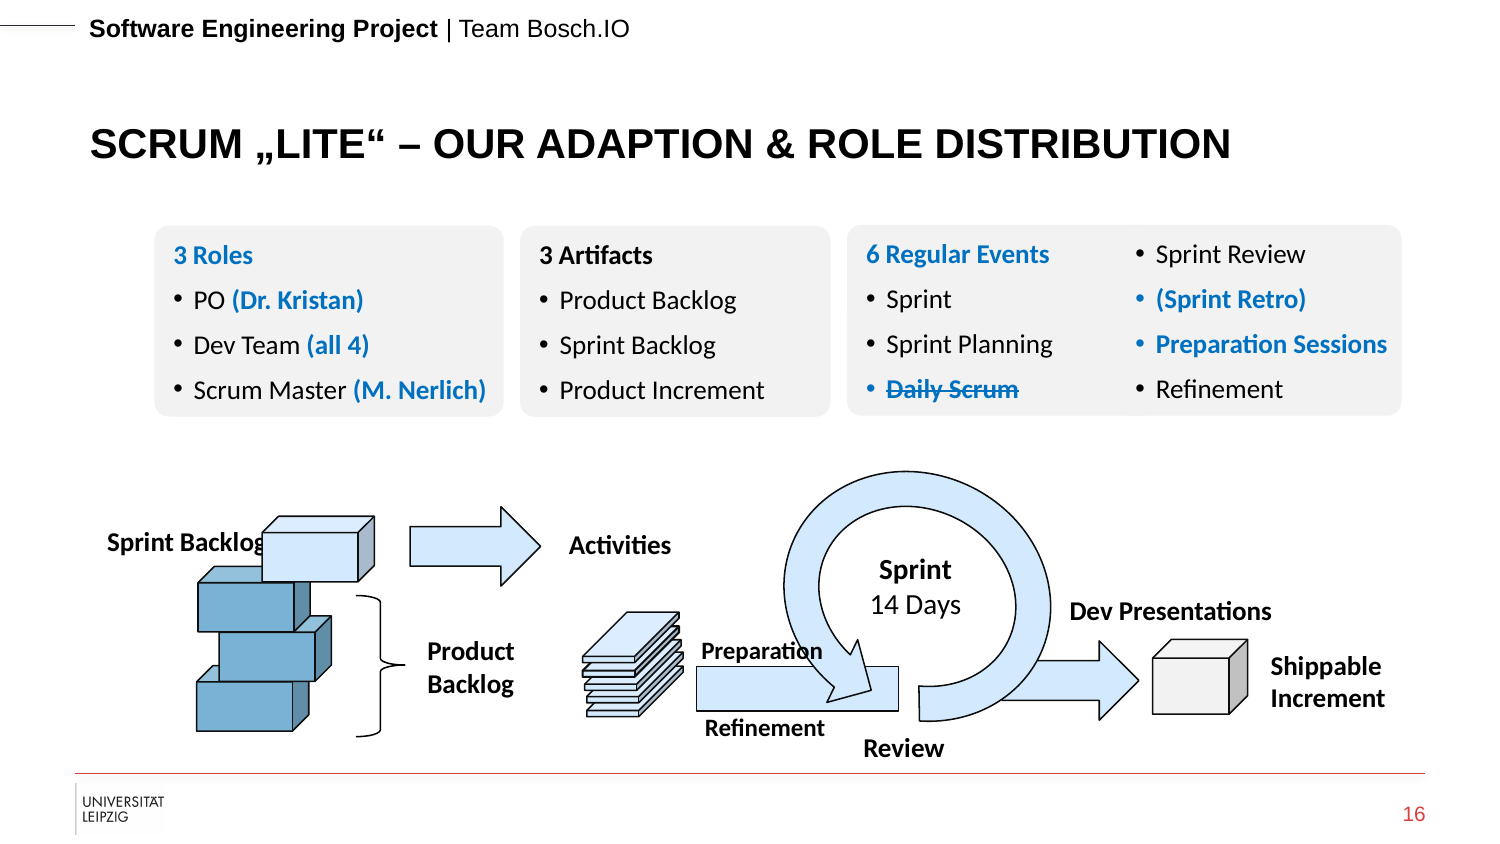

Software Engineering Project | Team Bosch.IO
# SCRUM „LITE“ – OUR ADAPTION & ROLE DISTRIBUTION
6 Regular Events
Sprint
Sprint Planning
Daily Scrum
Sprint Review
(Sprint Retro)
Preparation Sessions
Refinement
3 Roles
PO (Dr. Kristan)
Dev Team (all 4)
Scrum Master (M. Nerlich)
3 Artifacts
Product Backlog
Sprint Backlog
Product Increment

Sprint Backlog
Activities
Sprint
14 Days

Dev Presentations

Product
Backlog

Preparation

Shippable
Increment

Refinement
Review

16